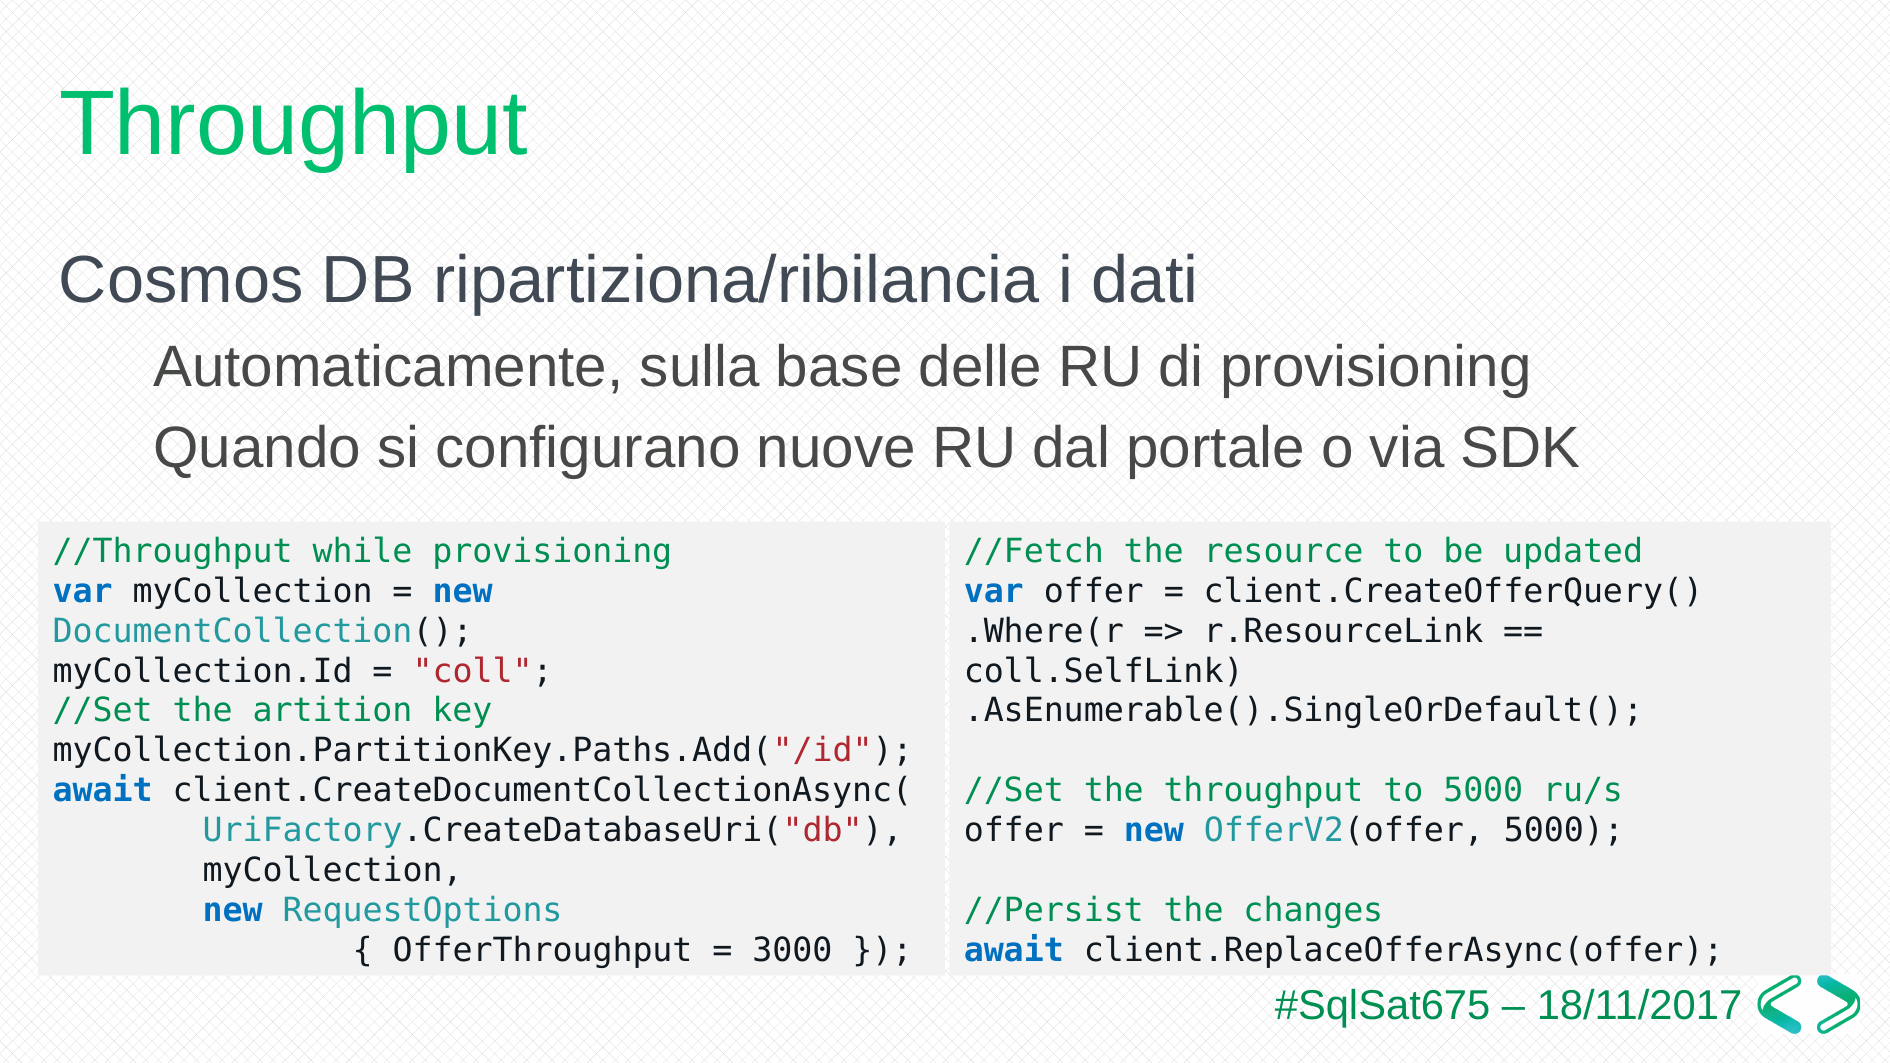

# Throughput
Cosmos DB ripartiziona/ribilancia i dati
Automaticamente, sulla base delle RU di provisioning
Quando si configurano nuove RU dal portale o via SDK
//Fetch the resource to be updated
var offer = client.CreateOfferQuery()
.Where(r => r.ResourceLink == coll.SelfLink)
.AsEnumerable().SingleOrDefault();

//Set the throughput to 5000 ru/s
offer = new OfferV2(offer, 5000);

//Persist the changes
await client.ReplaceOfferAsync(offer);
//Throughput while provisioning
var myCollection = new DocumentCollection();
myCollection.Id = "coll";
//Set the artition key
myCollection.PartitionKey.Paths.Add("/id");
await client.CreateDocumentCollectionAsync(
	UriFactory.CreateDatabaseUri("db"),
	myCollection,
	new RequestOptions
		{ OfferThroughput = 3000 });